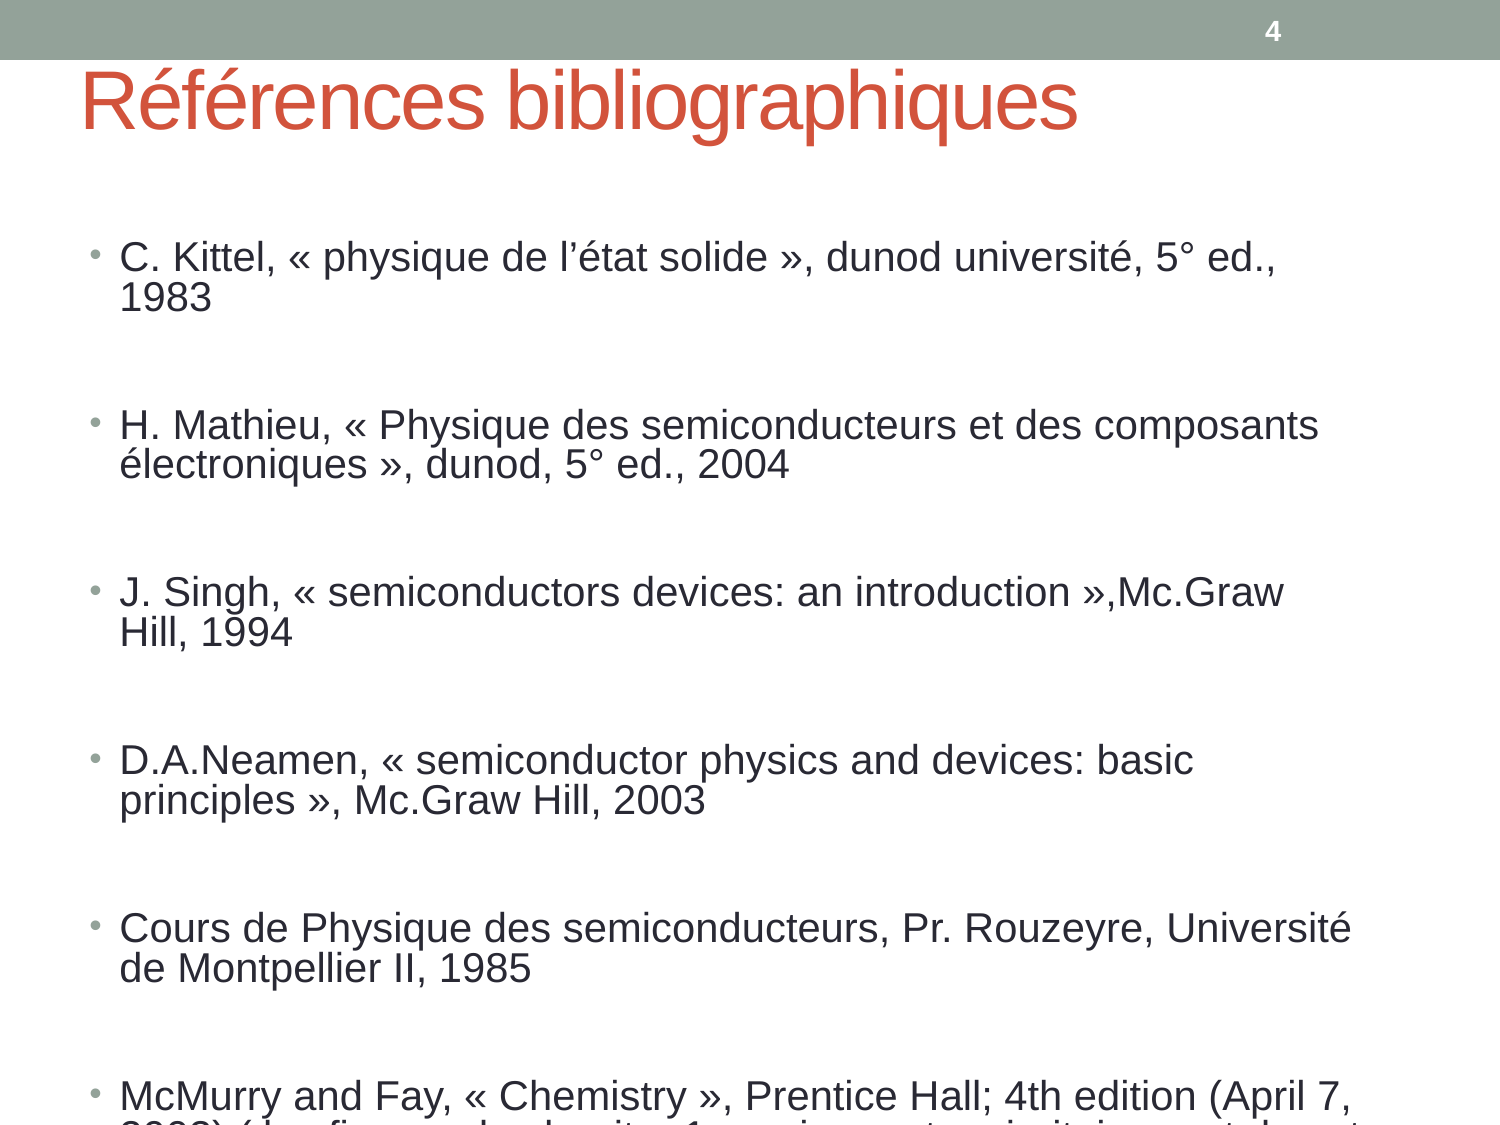

4
# Références bibliographiques
C. Kittel, « physique de l’état solide », dunod université, 5° ed., 1983

H. Mathieu, « Physique des semiconducteurs et des composants électroniques », dunod, 5° ed., 2004

J. Singh, « semiconductors devices: an introduction »,Mc.Graw Hill, 1994

D.A.Neamen, « semiconductor physics and devices: basic principles », Mc.Graw Hill, 2003

Cours de Physique des semiconducteurs, Pr. Rouzeyre, Université de Montpellier II, 1985

McMurry and Fay, « Chemistry », Prentice Hall; 4th edition (April 7, 2003) ( les figures du chapitre 1 proviennent majoritairement de cet ouvrage)